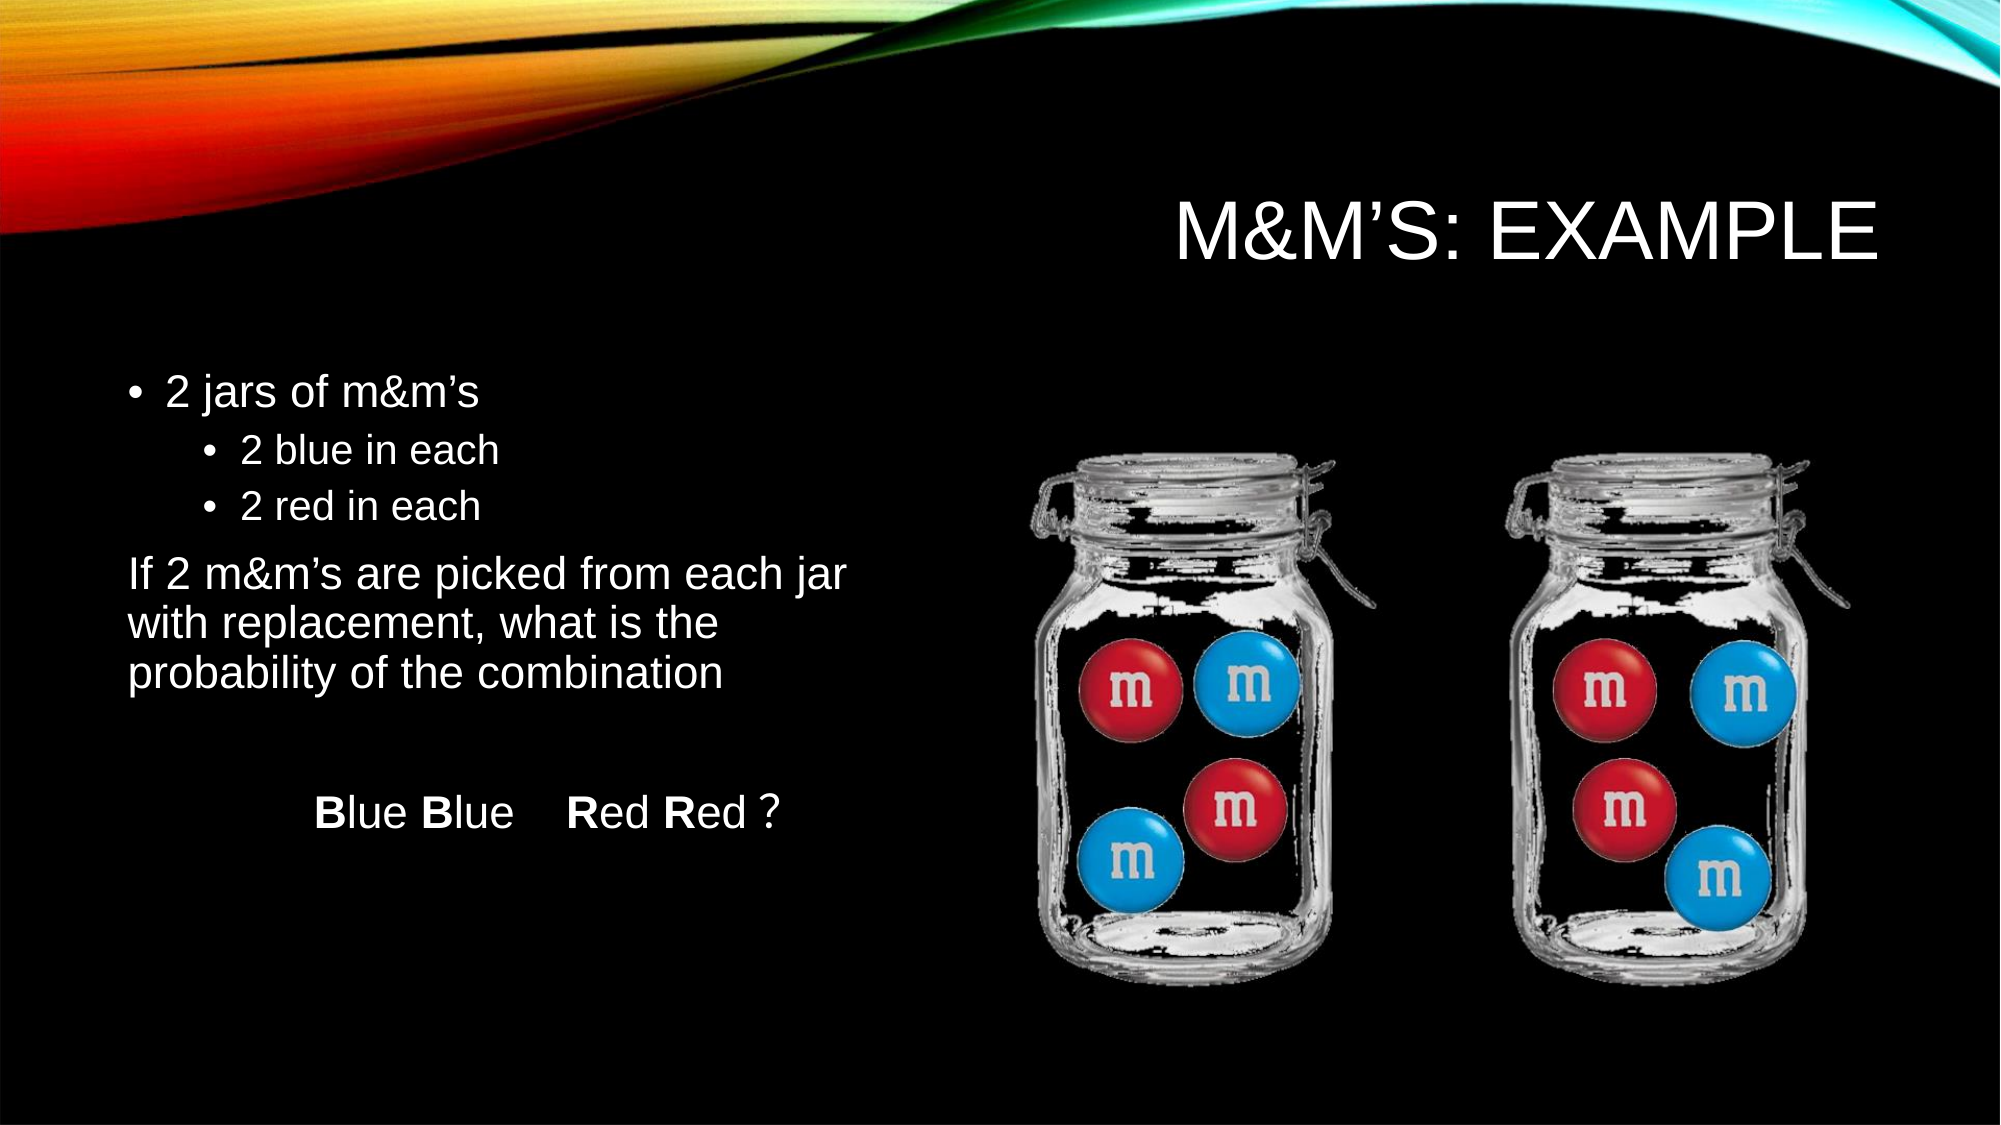

M&M’S: EXAMPLE
• 2 jars of m&m’s
• 2 blue in each
• 2 red in each
If 2 m&m’s are picked from each jar
with replacement, what is the
probability of the combination
Blue Blue Red Red？